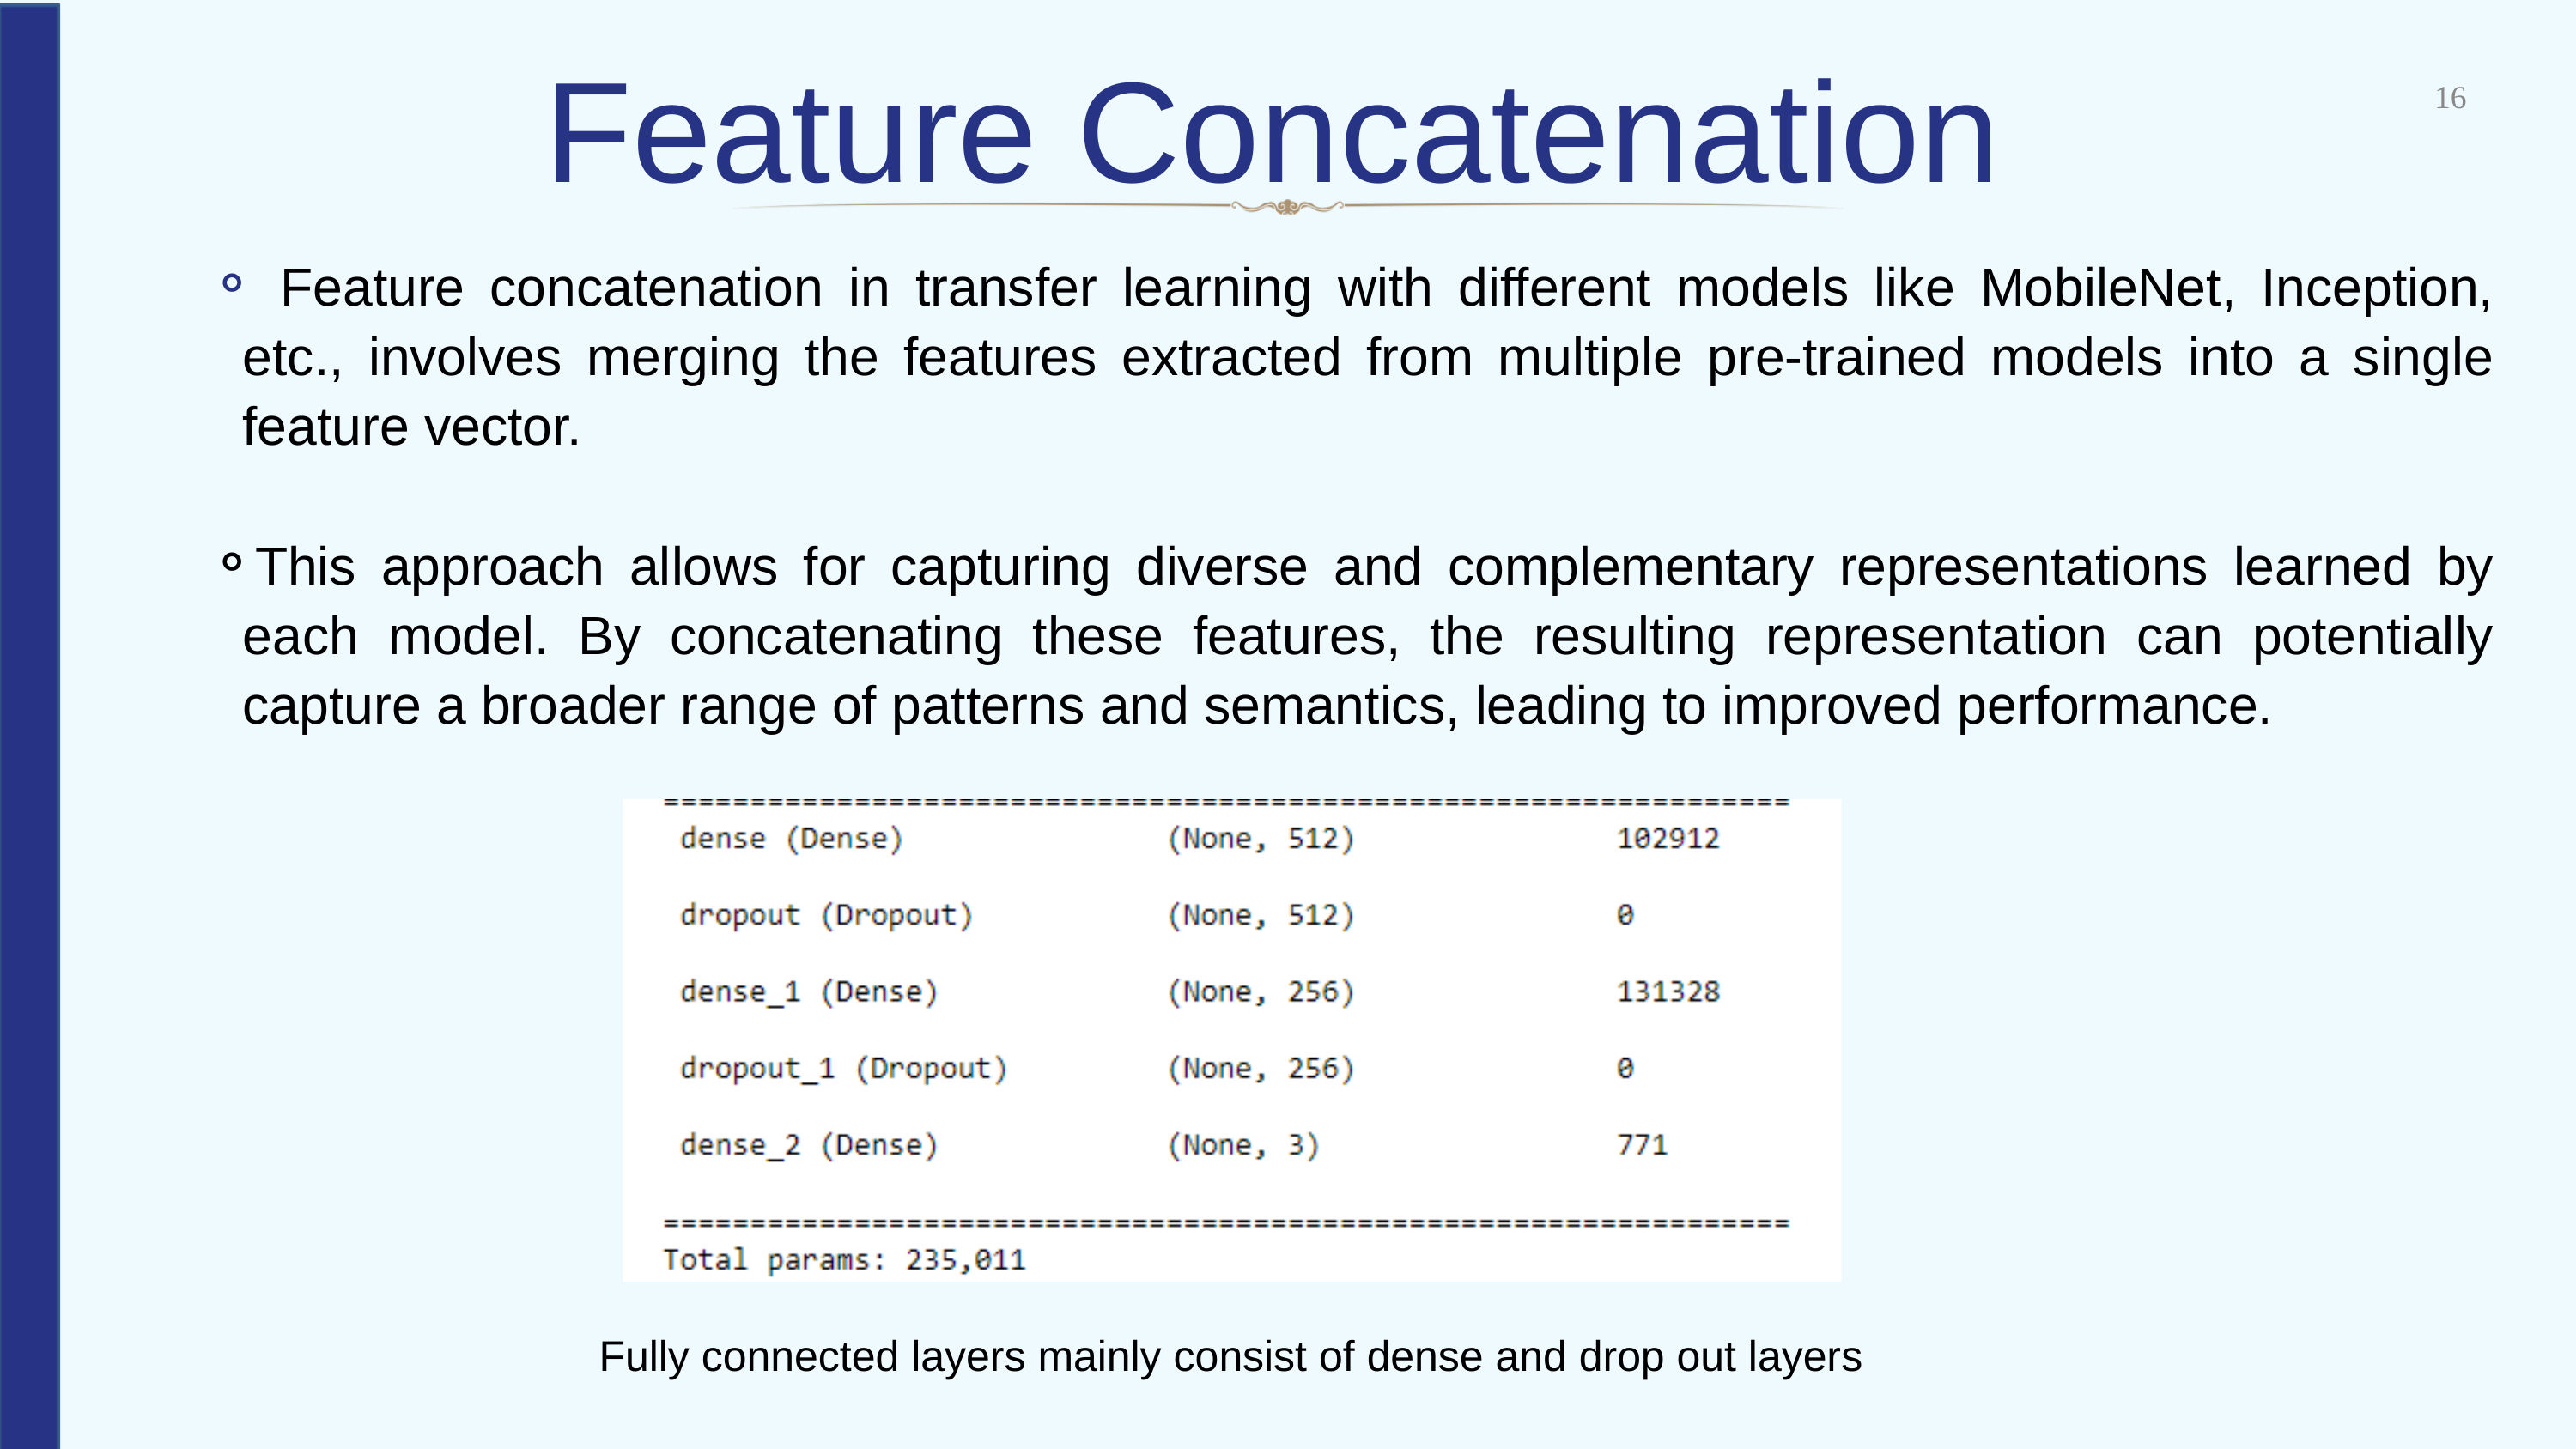

Feature Concatenation
16

 Feature concatenation in transfer learning with different models like MobileNet, Inception, etc., involves merging the features extracted from multiple pre-trained models into a single feature vector.

This approach allows for capturing diverse and complementary representations learned by each model. By concatenating these features, the resulting representation can potentially capture a broader range of patterns and semantics, leading to improved performance.

Fully connected layers mainly consist of dense and drop out layers